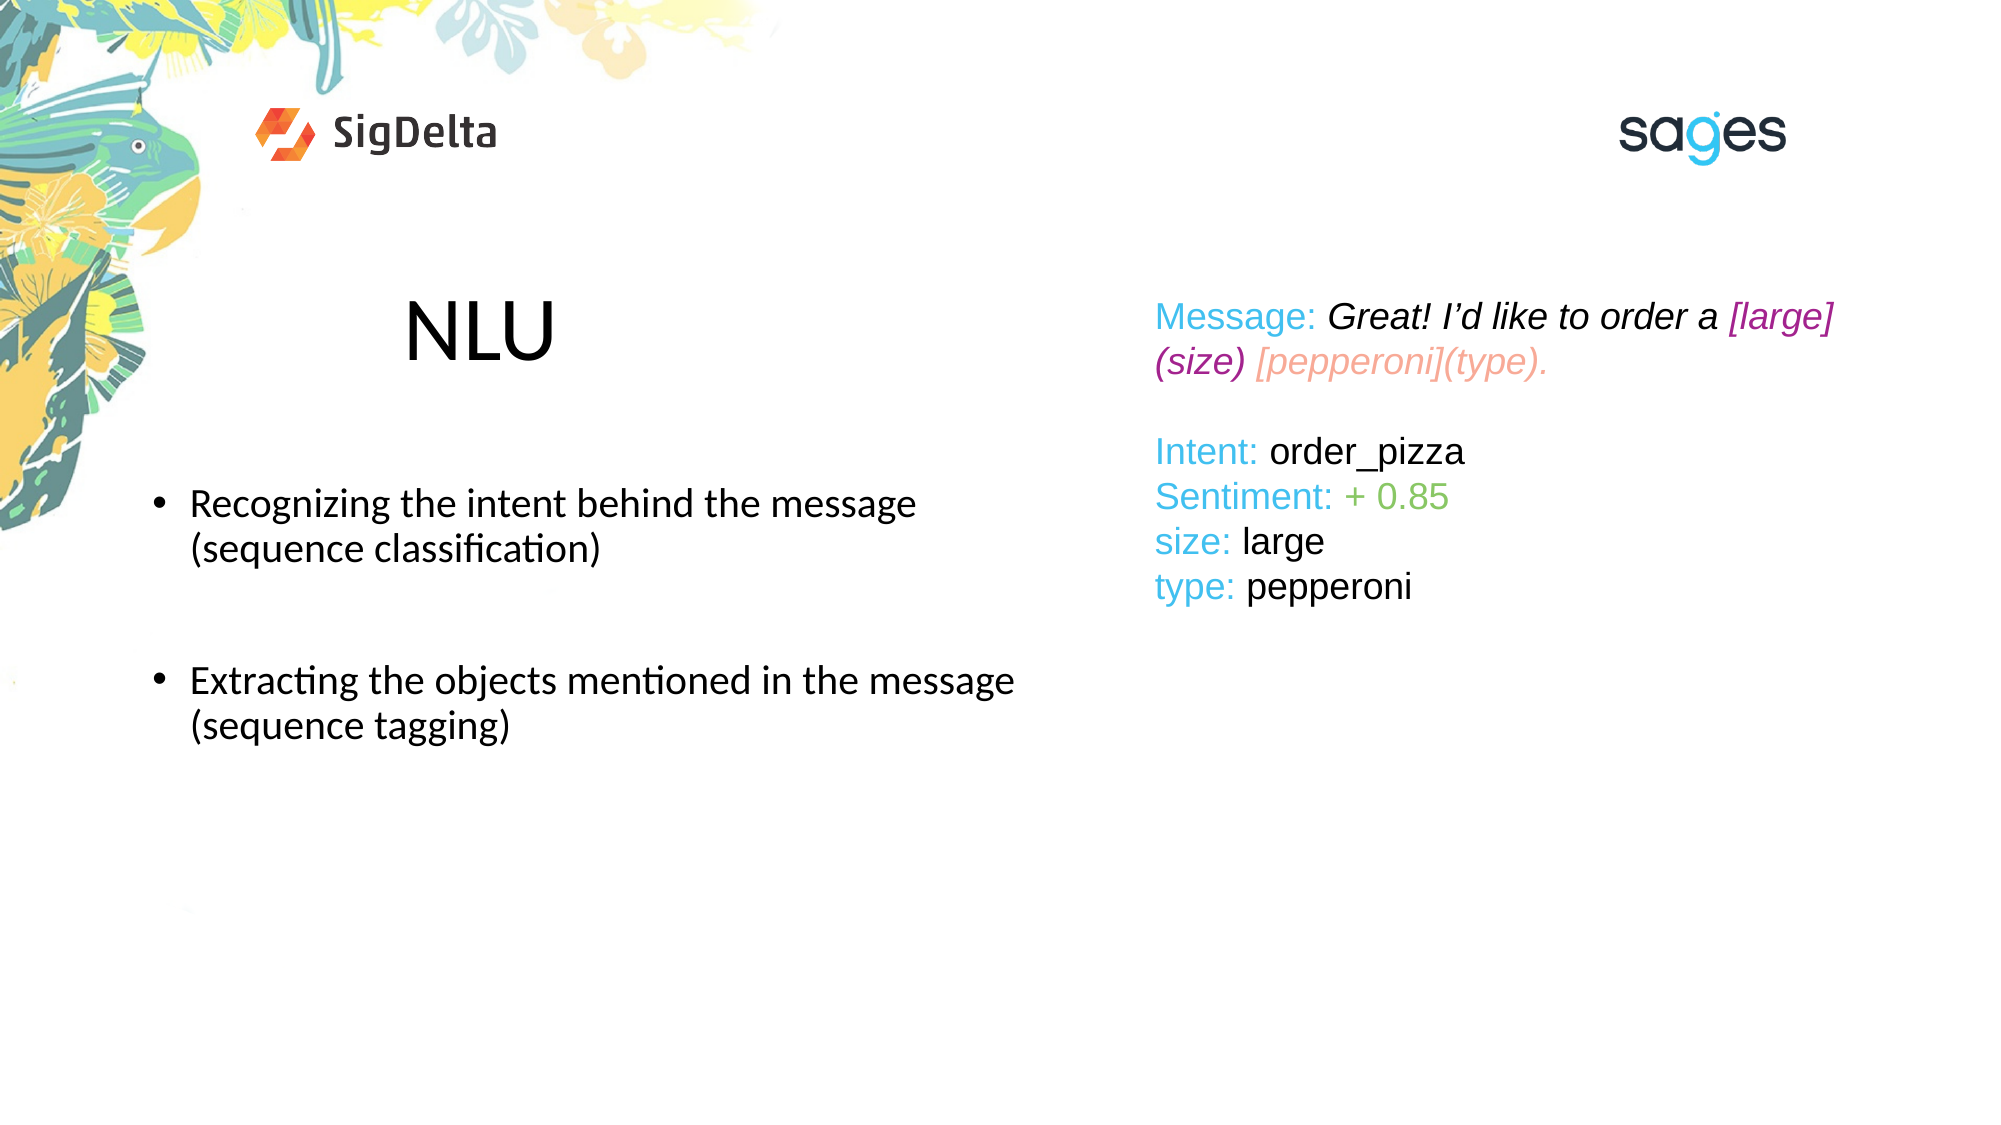

NLU
Message: Great! I’d like to order a [large](size) [pepperoni](type).

Intent: order_pizza
Sentiment: + 0.85
size: large
type: pepperoni
Recognizing the intent behind the message (sequence classification)

Extracting the objects mentioned in the message (sequence tagging)